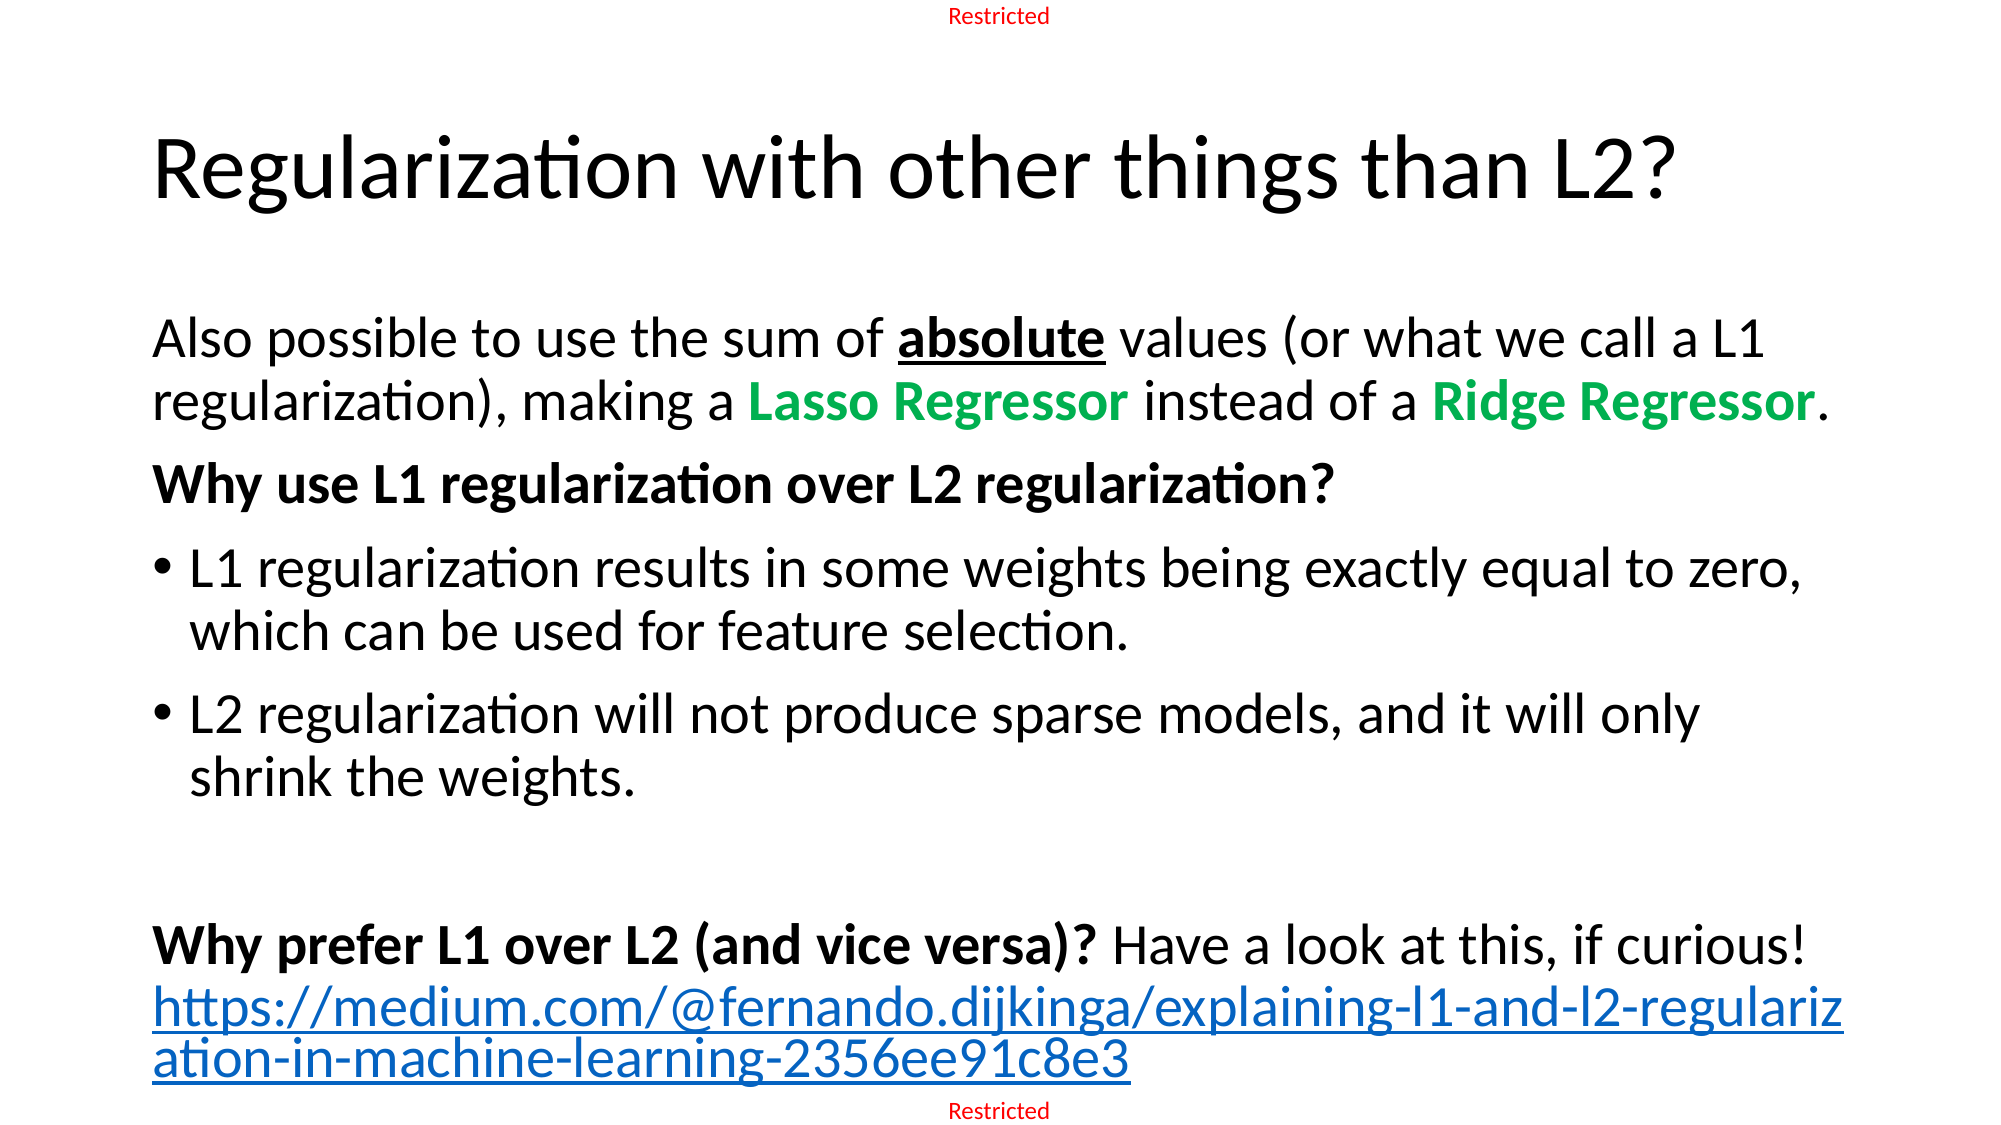

# Regularization with other things than L2?
Also possible to use the sum of absolute values (or what we call a L1 regularization), making a Lasso Regressor instead of a Ridge Regressor.
Why use L1 regularization over L2 regularization?
L1 regularization results in some weights being exactly equal to zero, which can be used for feature selection.
L2 regularization will not produce sparse models, and it will only shrink the weights.

Why prefer L1 over L2 (and vice versa)? Have a look at this, if curious!
https://medium.com/@fernando.dijkinga/explaining-l1-and-l2-regularization-in-machine-learning-2356ee91c8e3